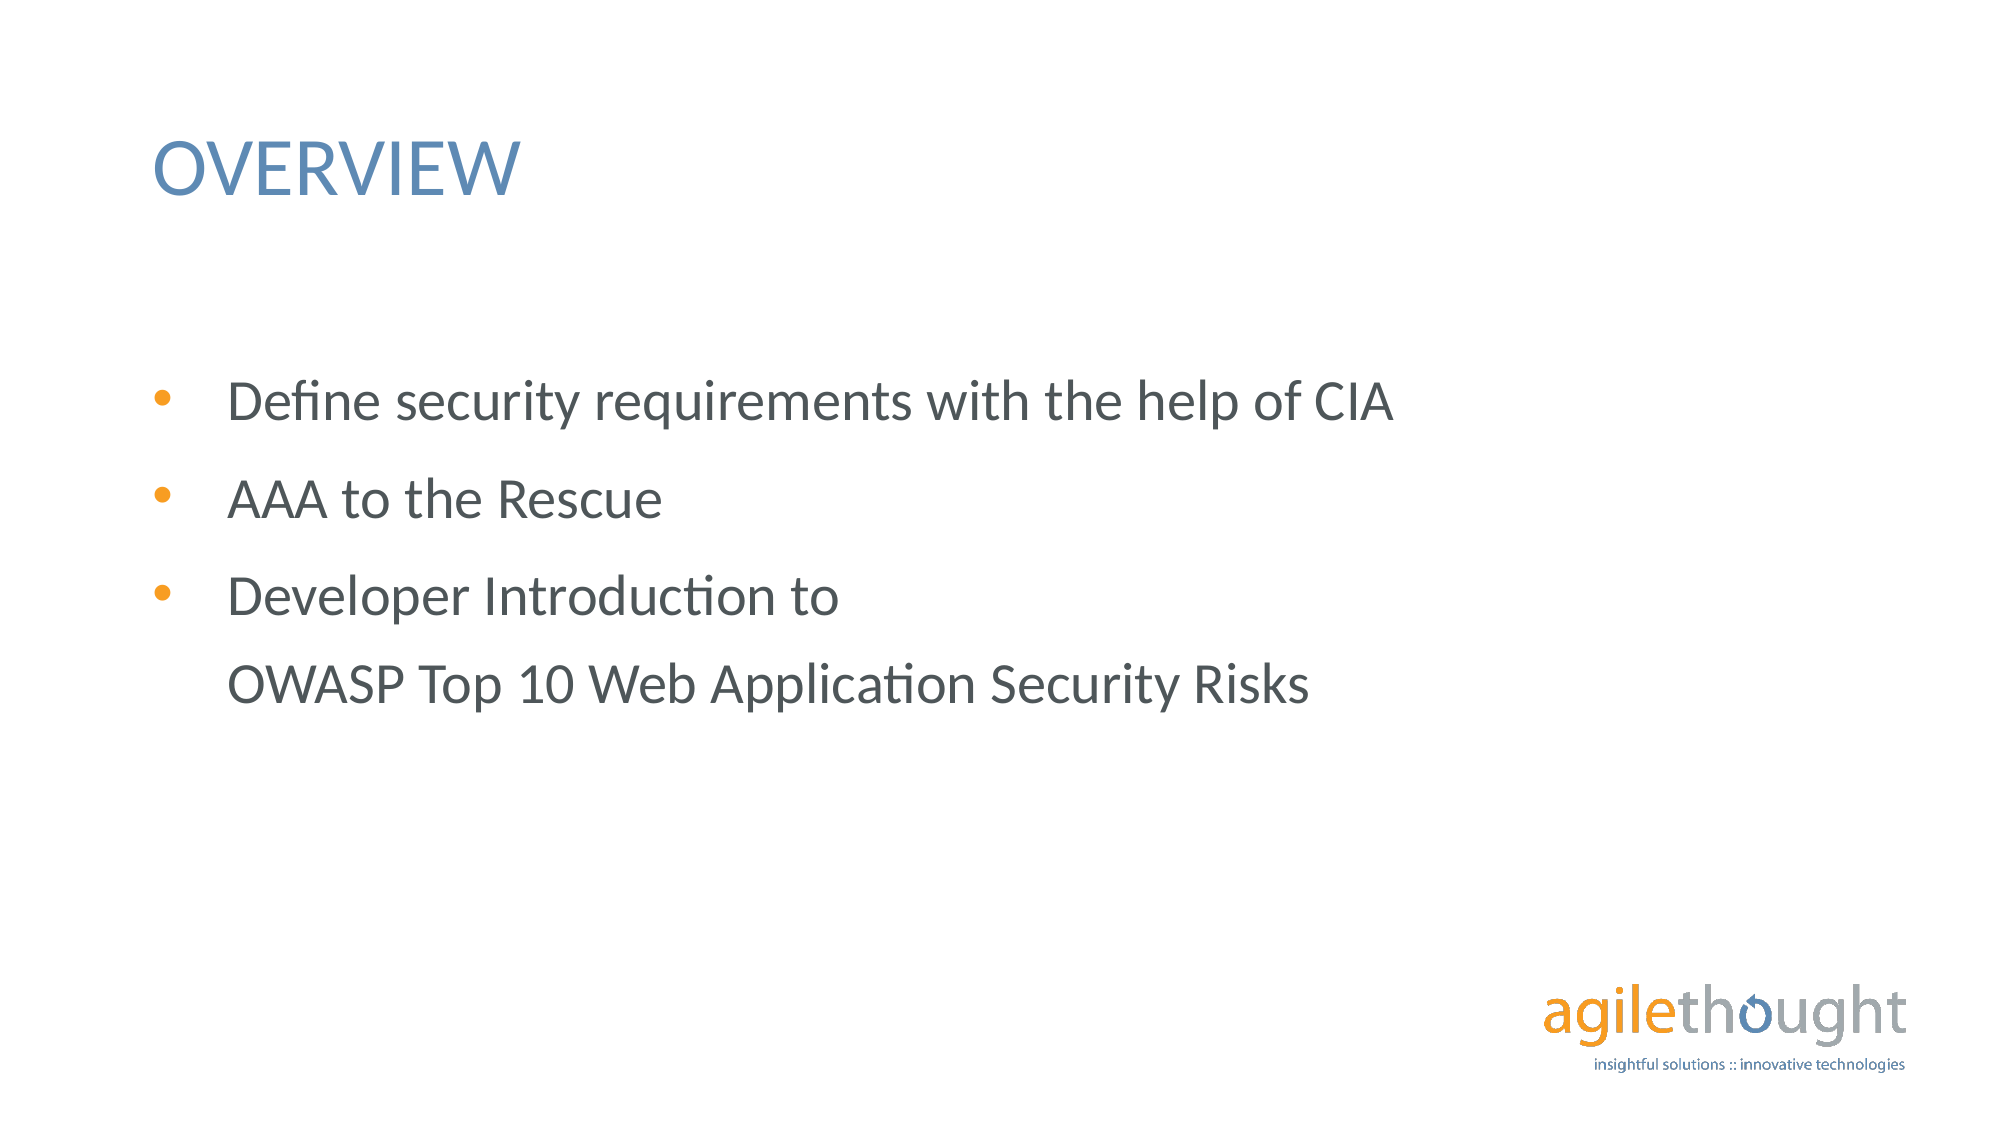

# OVERVIEW

Define security requirements with the help of CIA
AAA to the Rescue
Developer Introduction to
OWASP Top 10 Web Application Security Risks